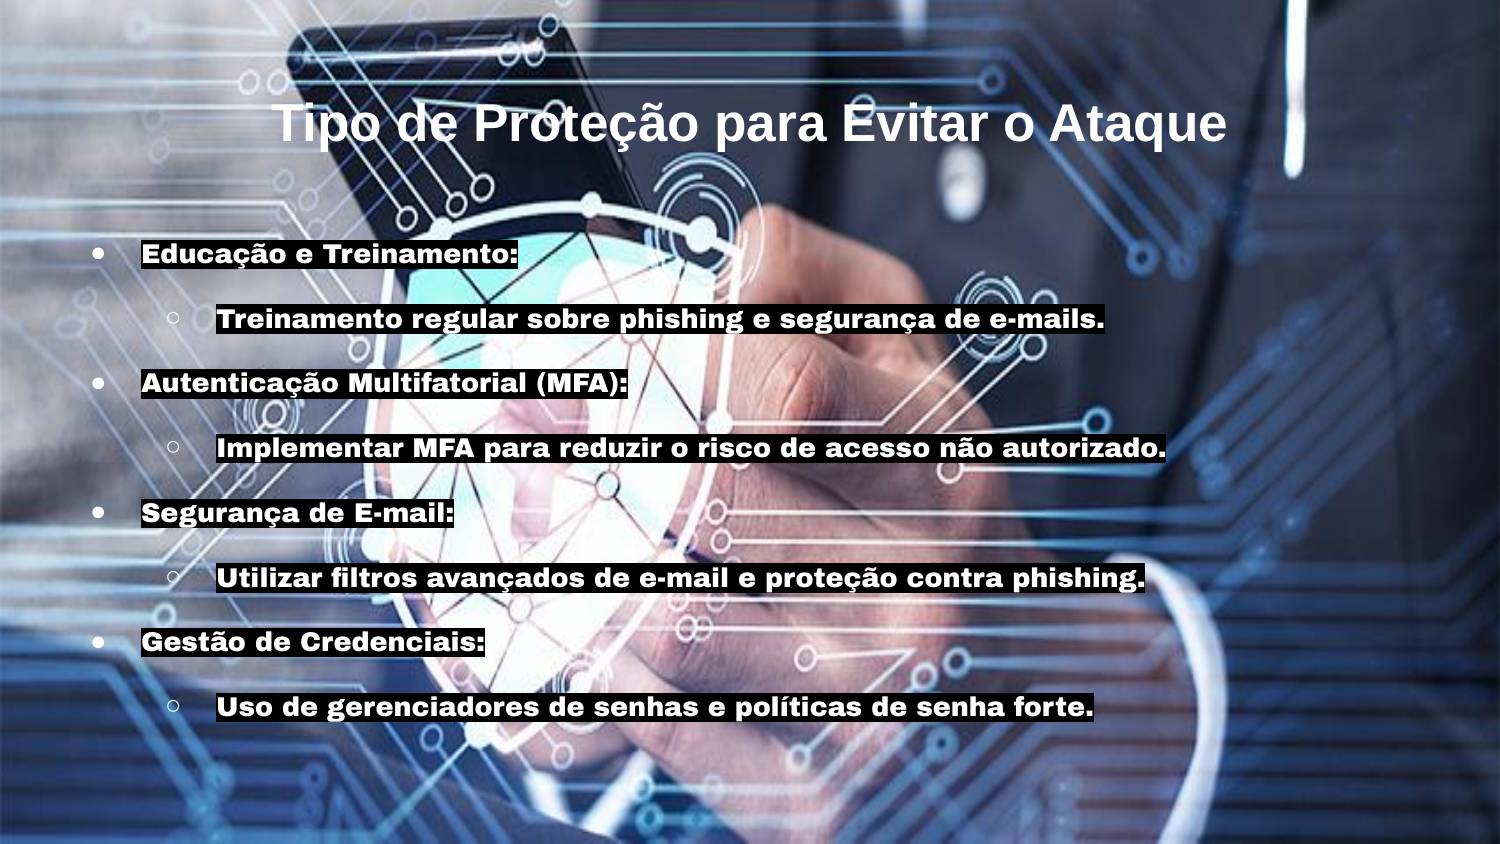

# Tipo de Proteção para Evitar o Ataque
Educação e Treinamento:
Treinamento regular sobre phishing e segurança de e-mails.
Autenticação Multifatorial (MFA):
Implementar MFA para reduzir o risco de acesso não autorizado.
Segurança de E-mail:
Utilizar filtros avançados de e-mail e proteção contra phishing.
Gestão de Credenciais:
Uso de gerenciadores de senhas e políticas de senha forte.